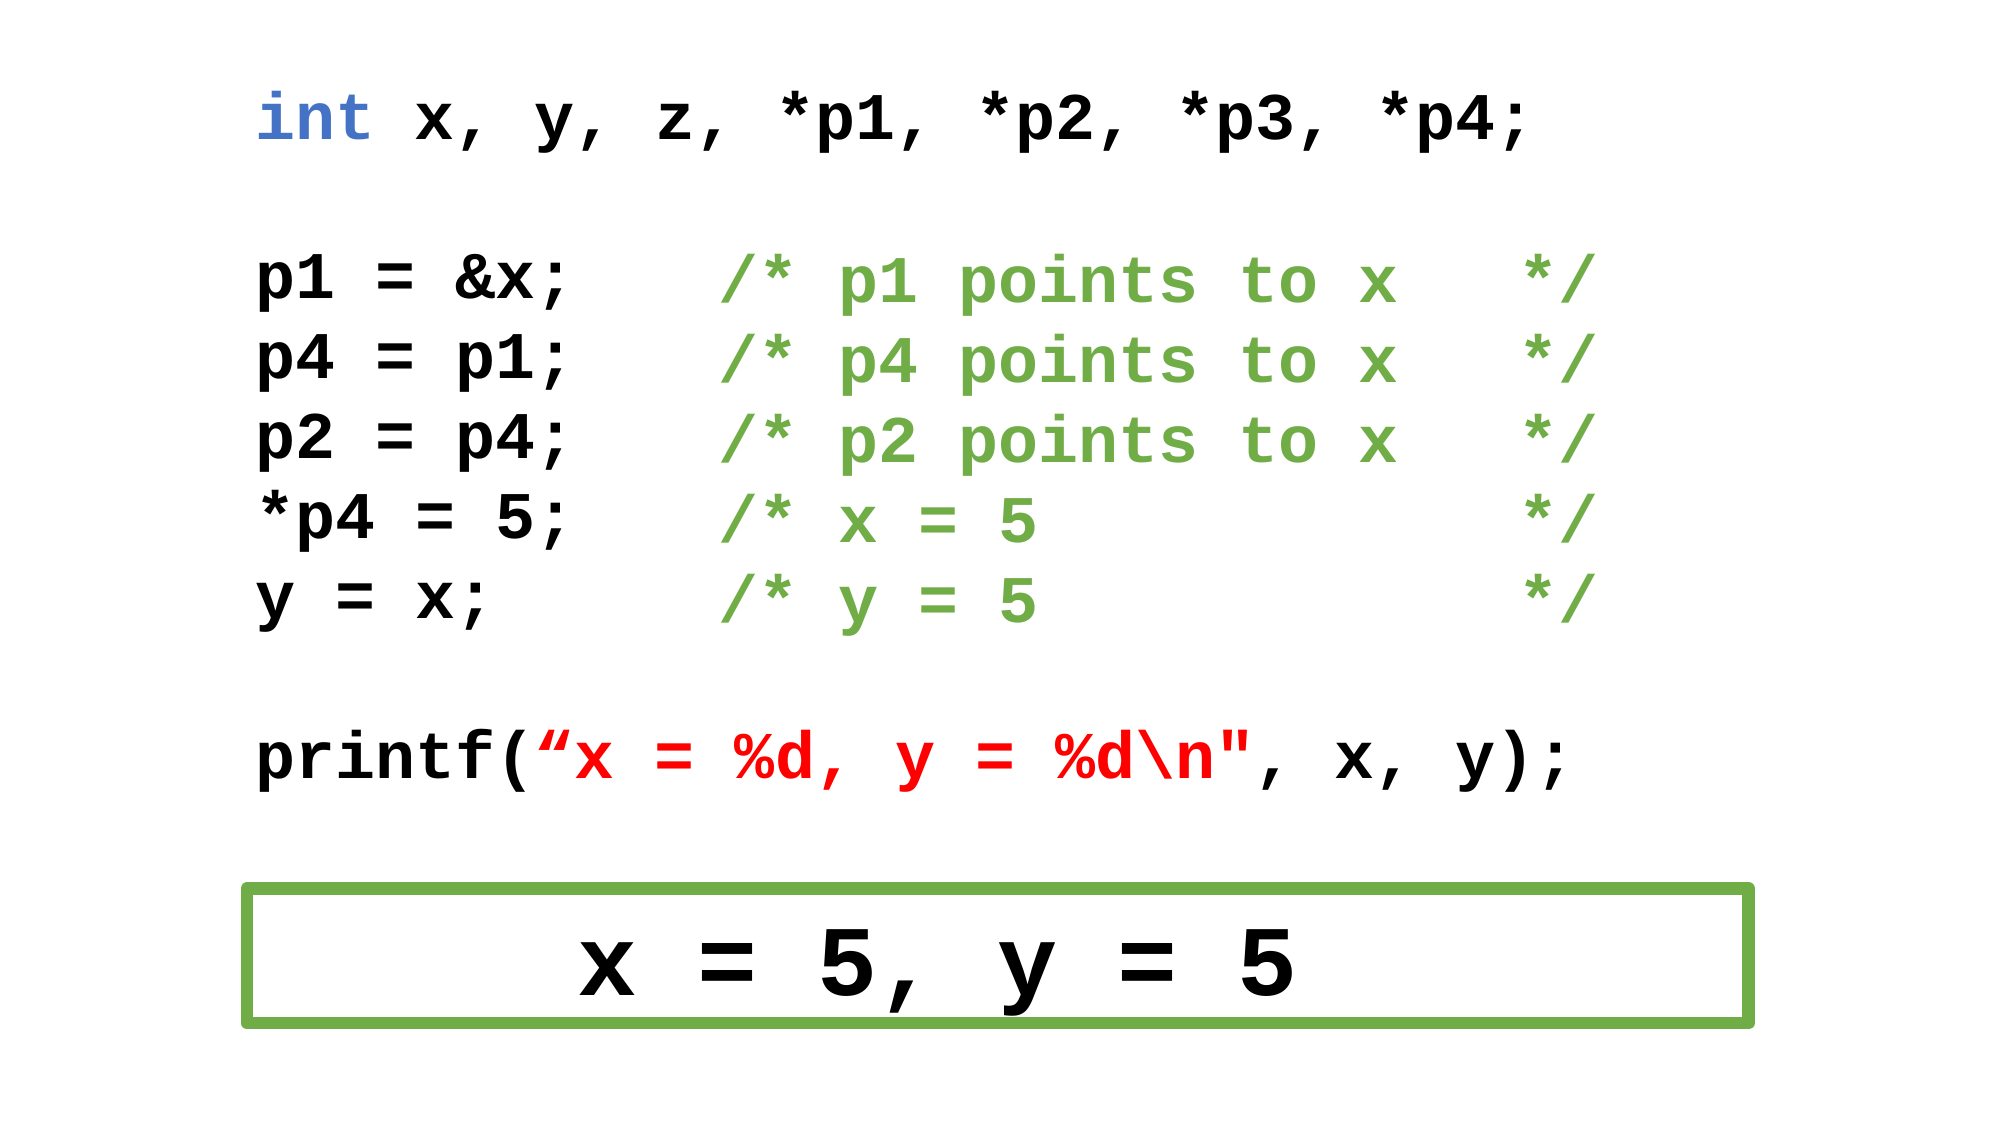

int x, y, z, *p1, *p2, *p3, *p4;

p1 = &x;
p4 = p1;
p2 = p4;
*p4 = 5;
y = x;

printf(“x = %d, y = %d\n", x, y);
/* p1 points to x   */
/* p4 points to x   */
/* p2 points to x   */
/* x = 5            */
/* y = 5            */
x = 5, y = 5